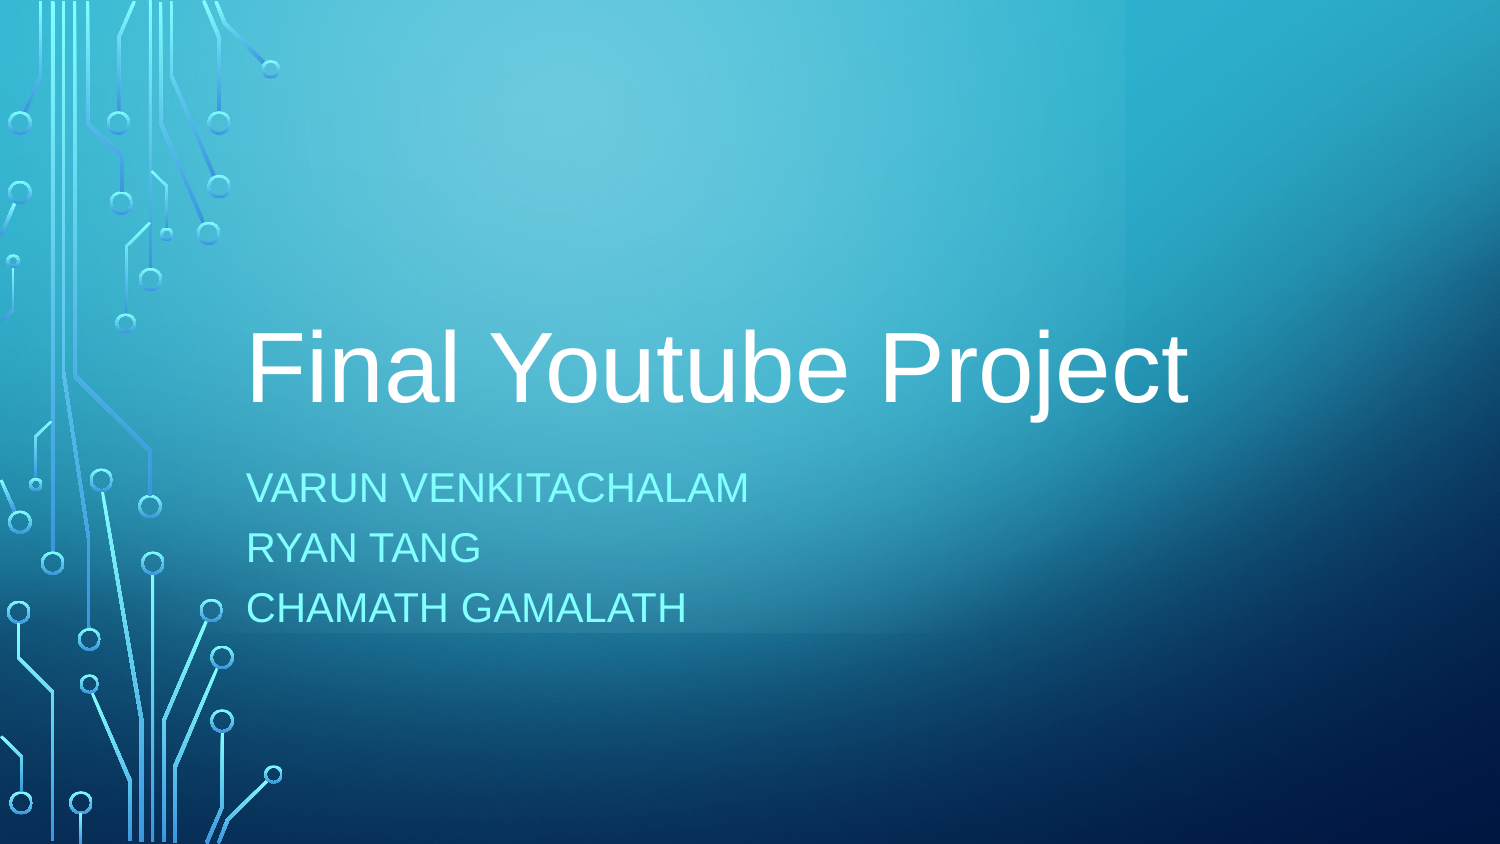

# Final Youtube Project
VARUN VENKITACHALAM
RYAN TANG
CHAMATH GAMALATH